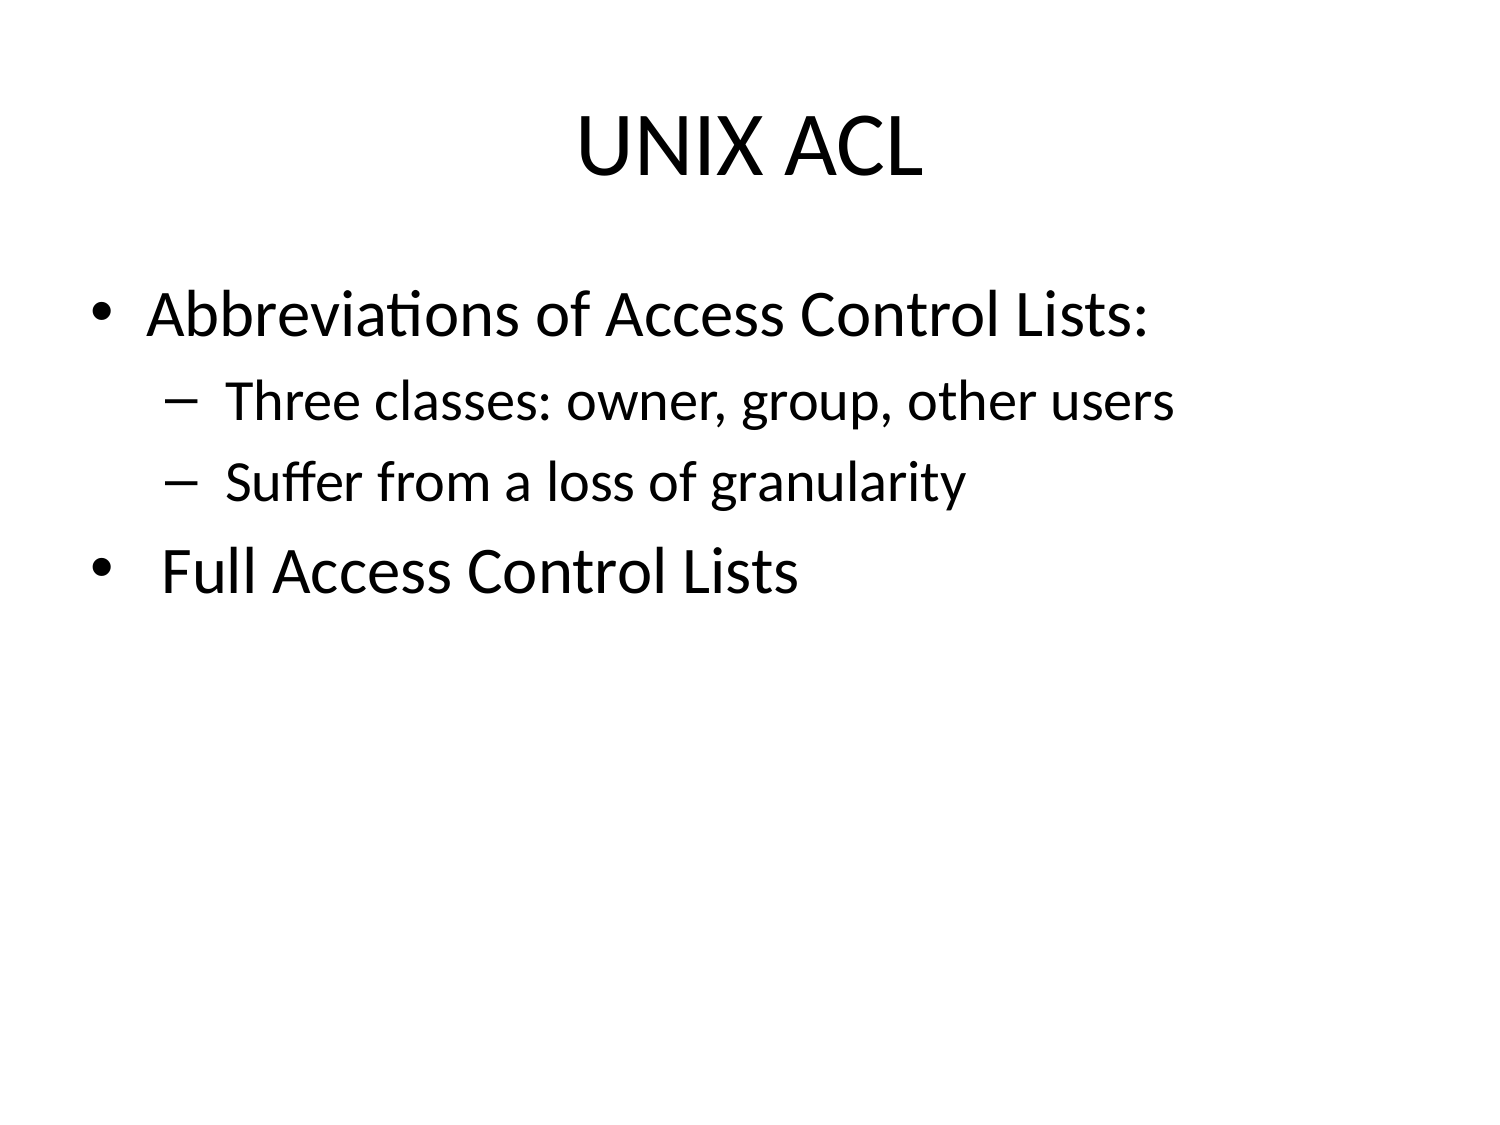

# UNIX ACL
Abbreviations of Access Control Lists:
 Three classes: owner, group, other users
 Suffer from a loss of granularity
 Full Access Control Lists